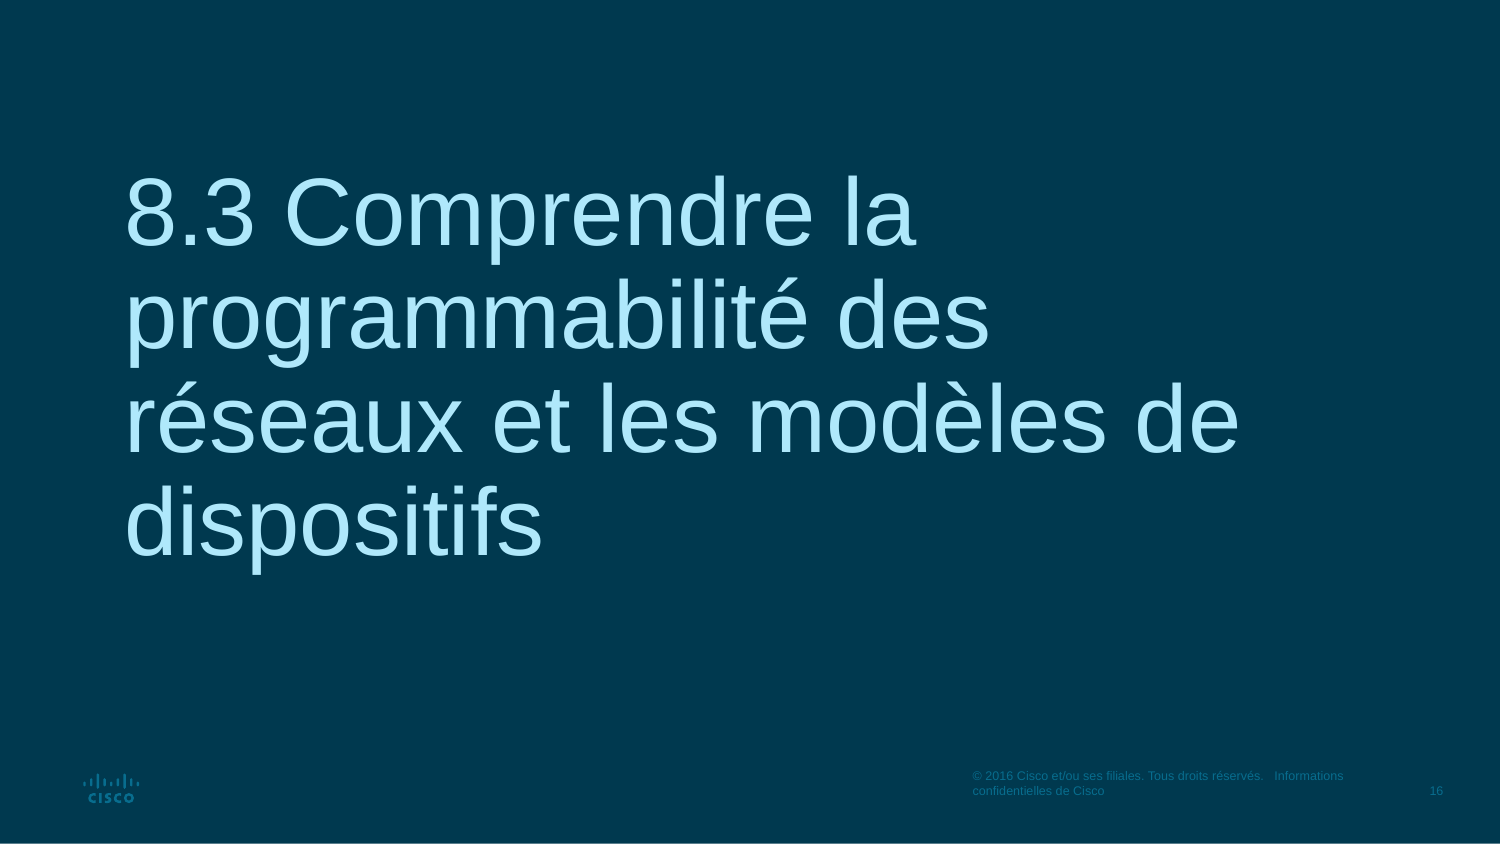

# 8.3 Comprendre la programmabilité des réseaux et les modèles de dispositifs